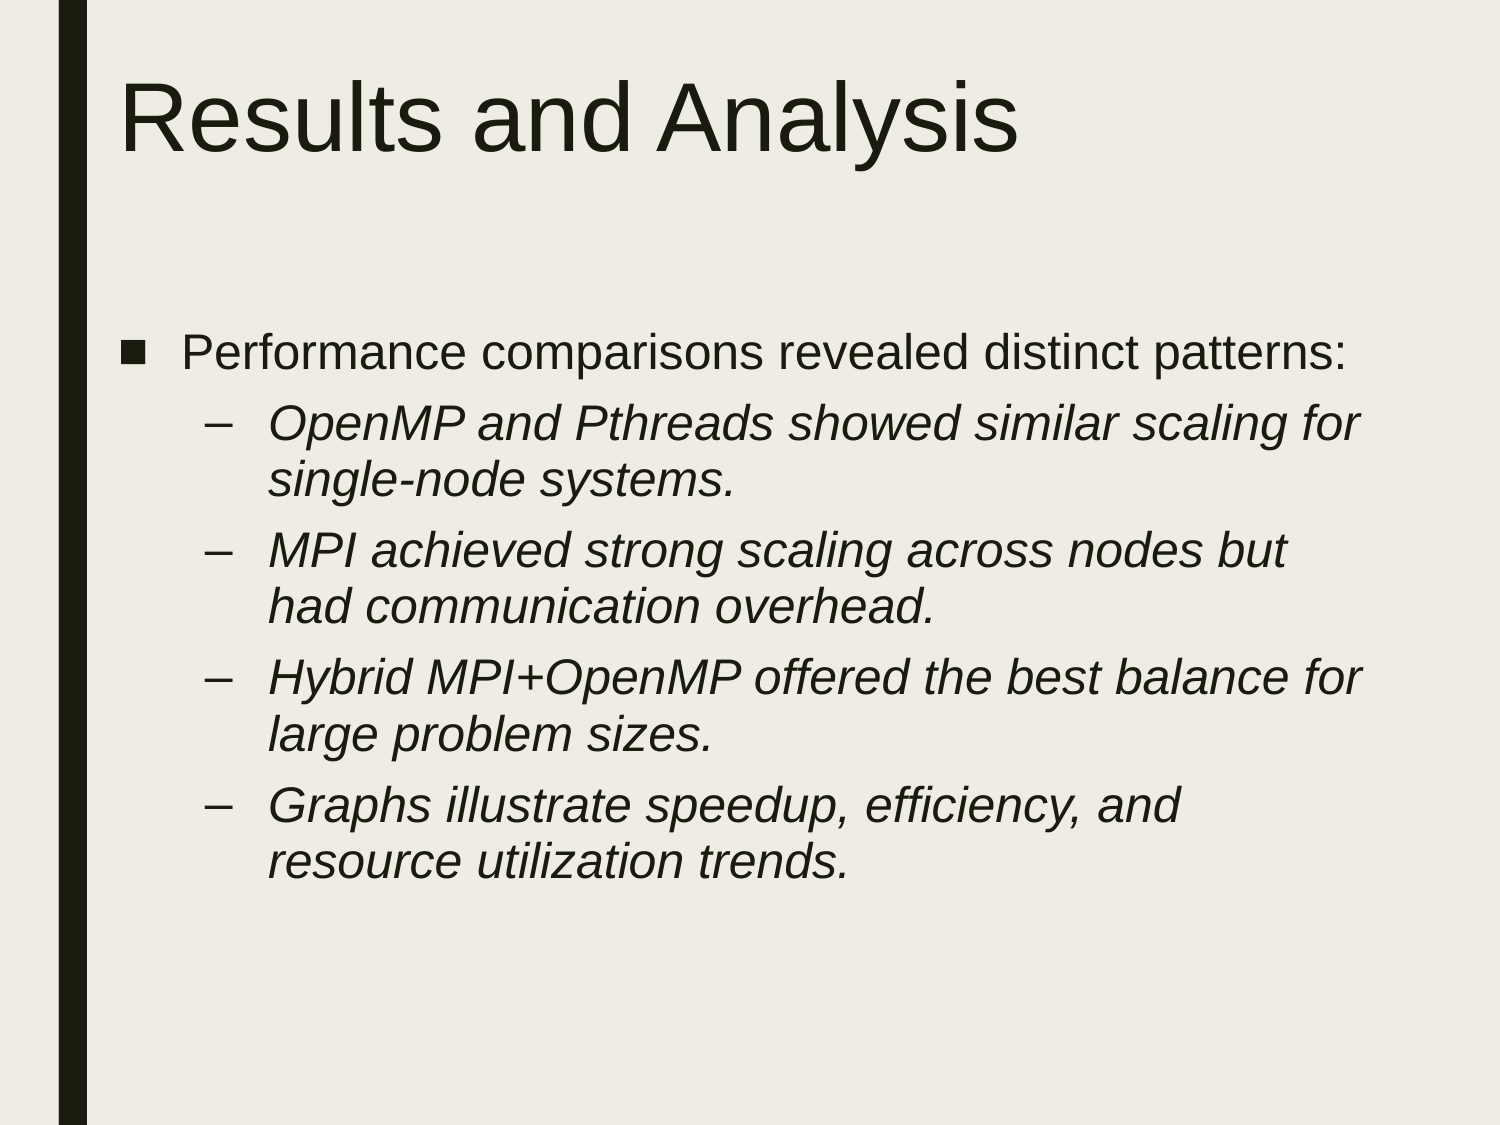

# Results and Analysis
Performance comparisons revealed distinct patterns:
OpenMP and Pthreads showed similar scaling for single-node systems.
MPI achieved strong scaling across nodes but had communication overhead.
Hybrid MPI+OpenMP offered the best balance for large problem sizes.
Graphs illustrate speedup, efficiency, and resource utilization trends.